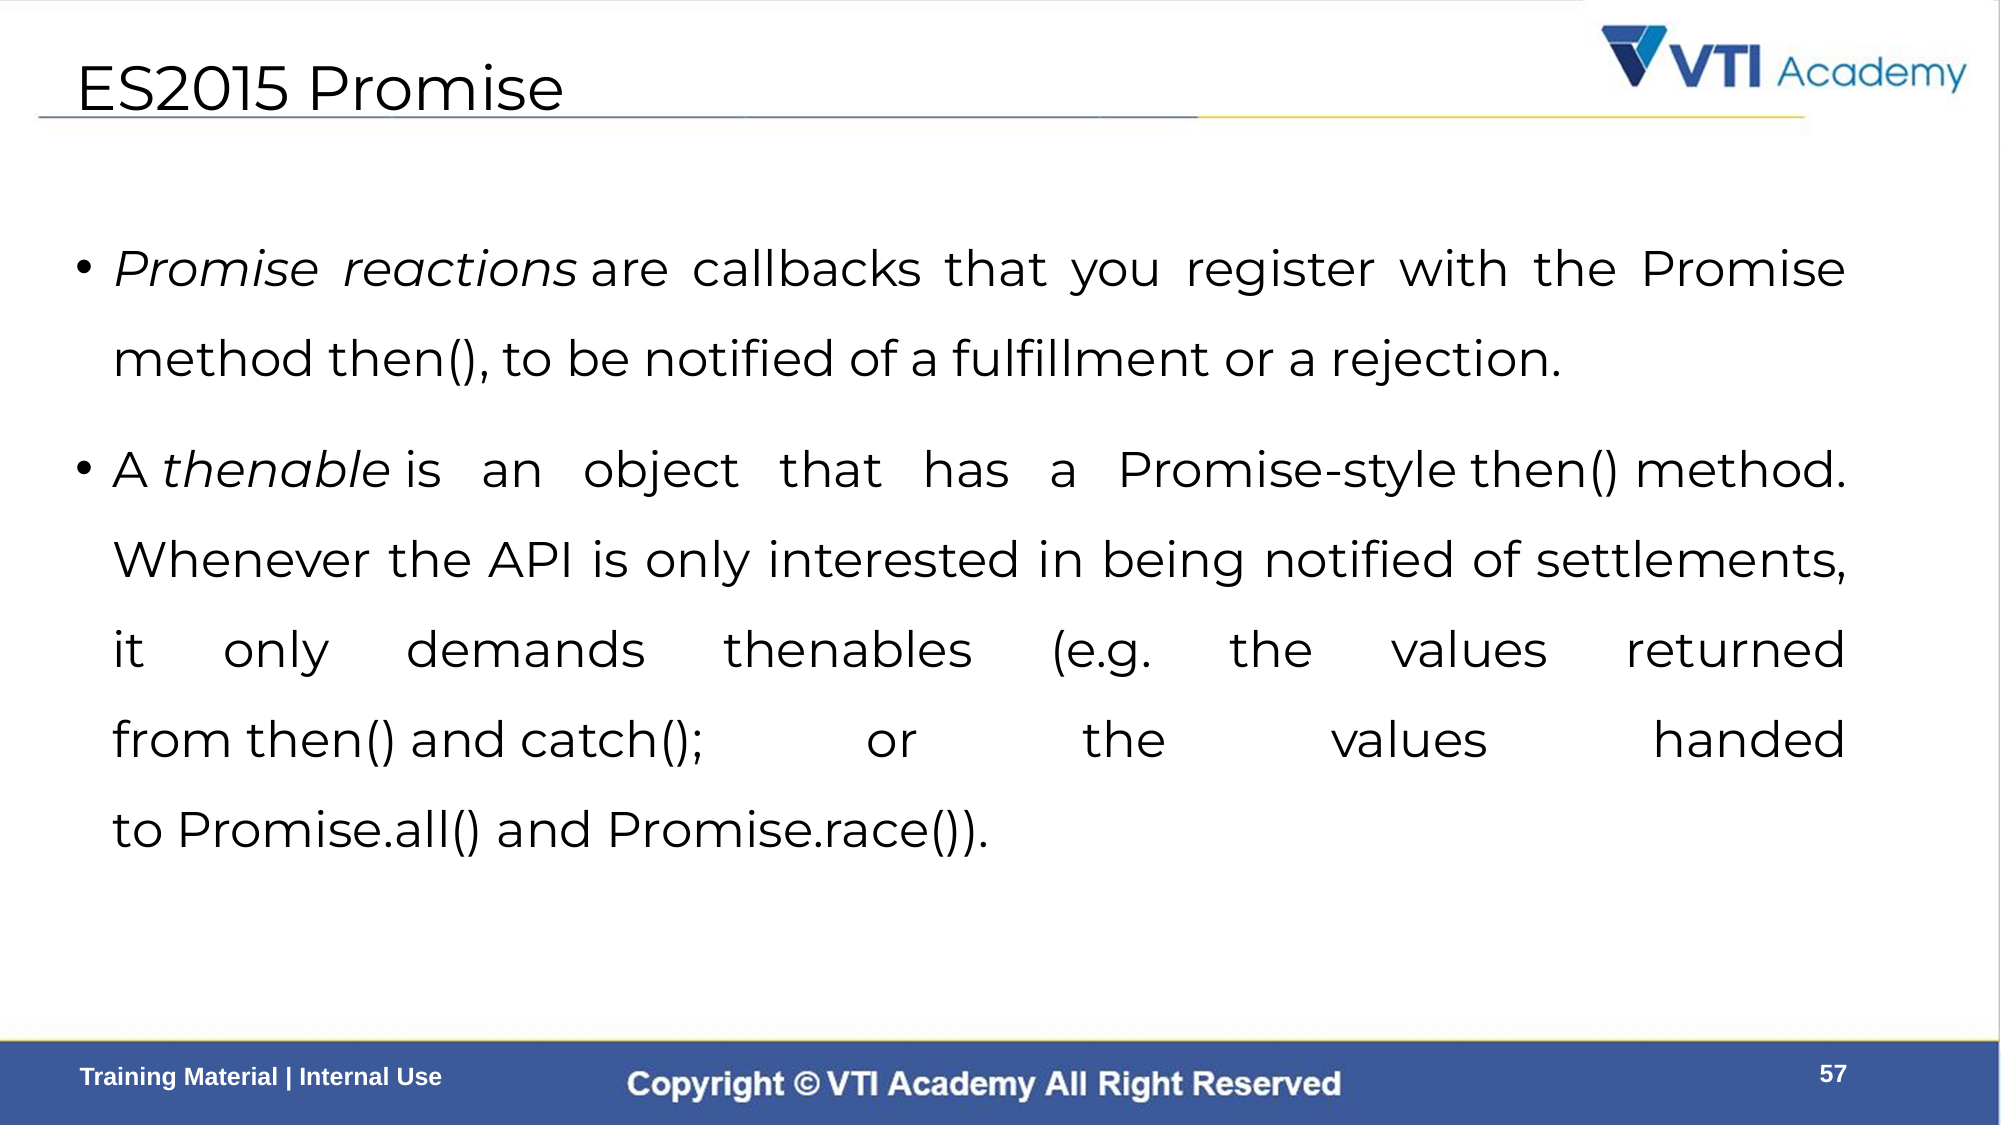

# ES2015 Promise
Promise reactions are callbacks that you register with the Promise method then(), to be notified of a fulfillment or a rejection.
A thenable is an object that has a Promise-style then() method. Whenever the API is only interested in being notified of settlements, it only demands thenables (e.g. the values returned from then() and catch(); or the values handed to Promise.all() and Promise.race()).
57
Training Material | Internal Use